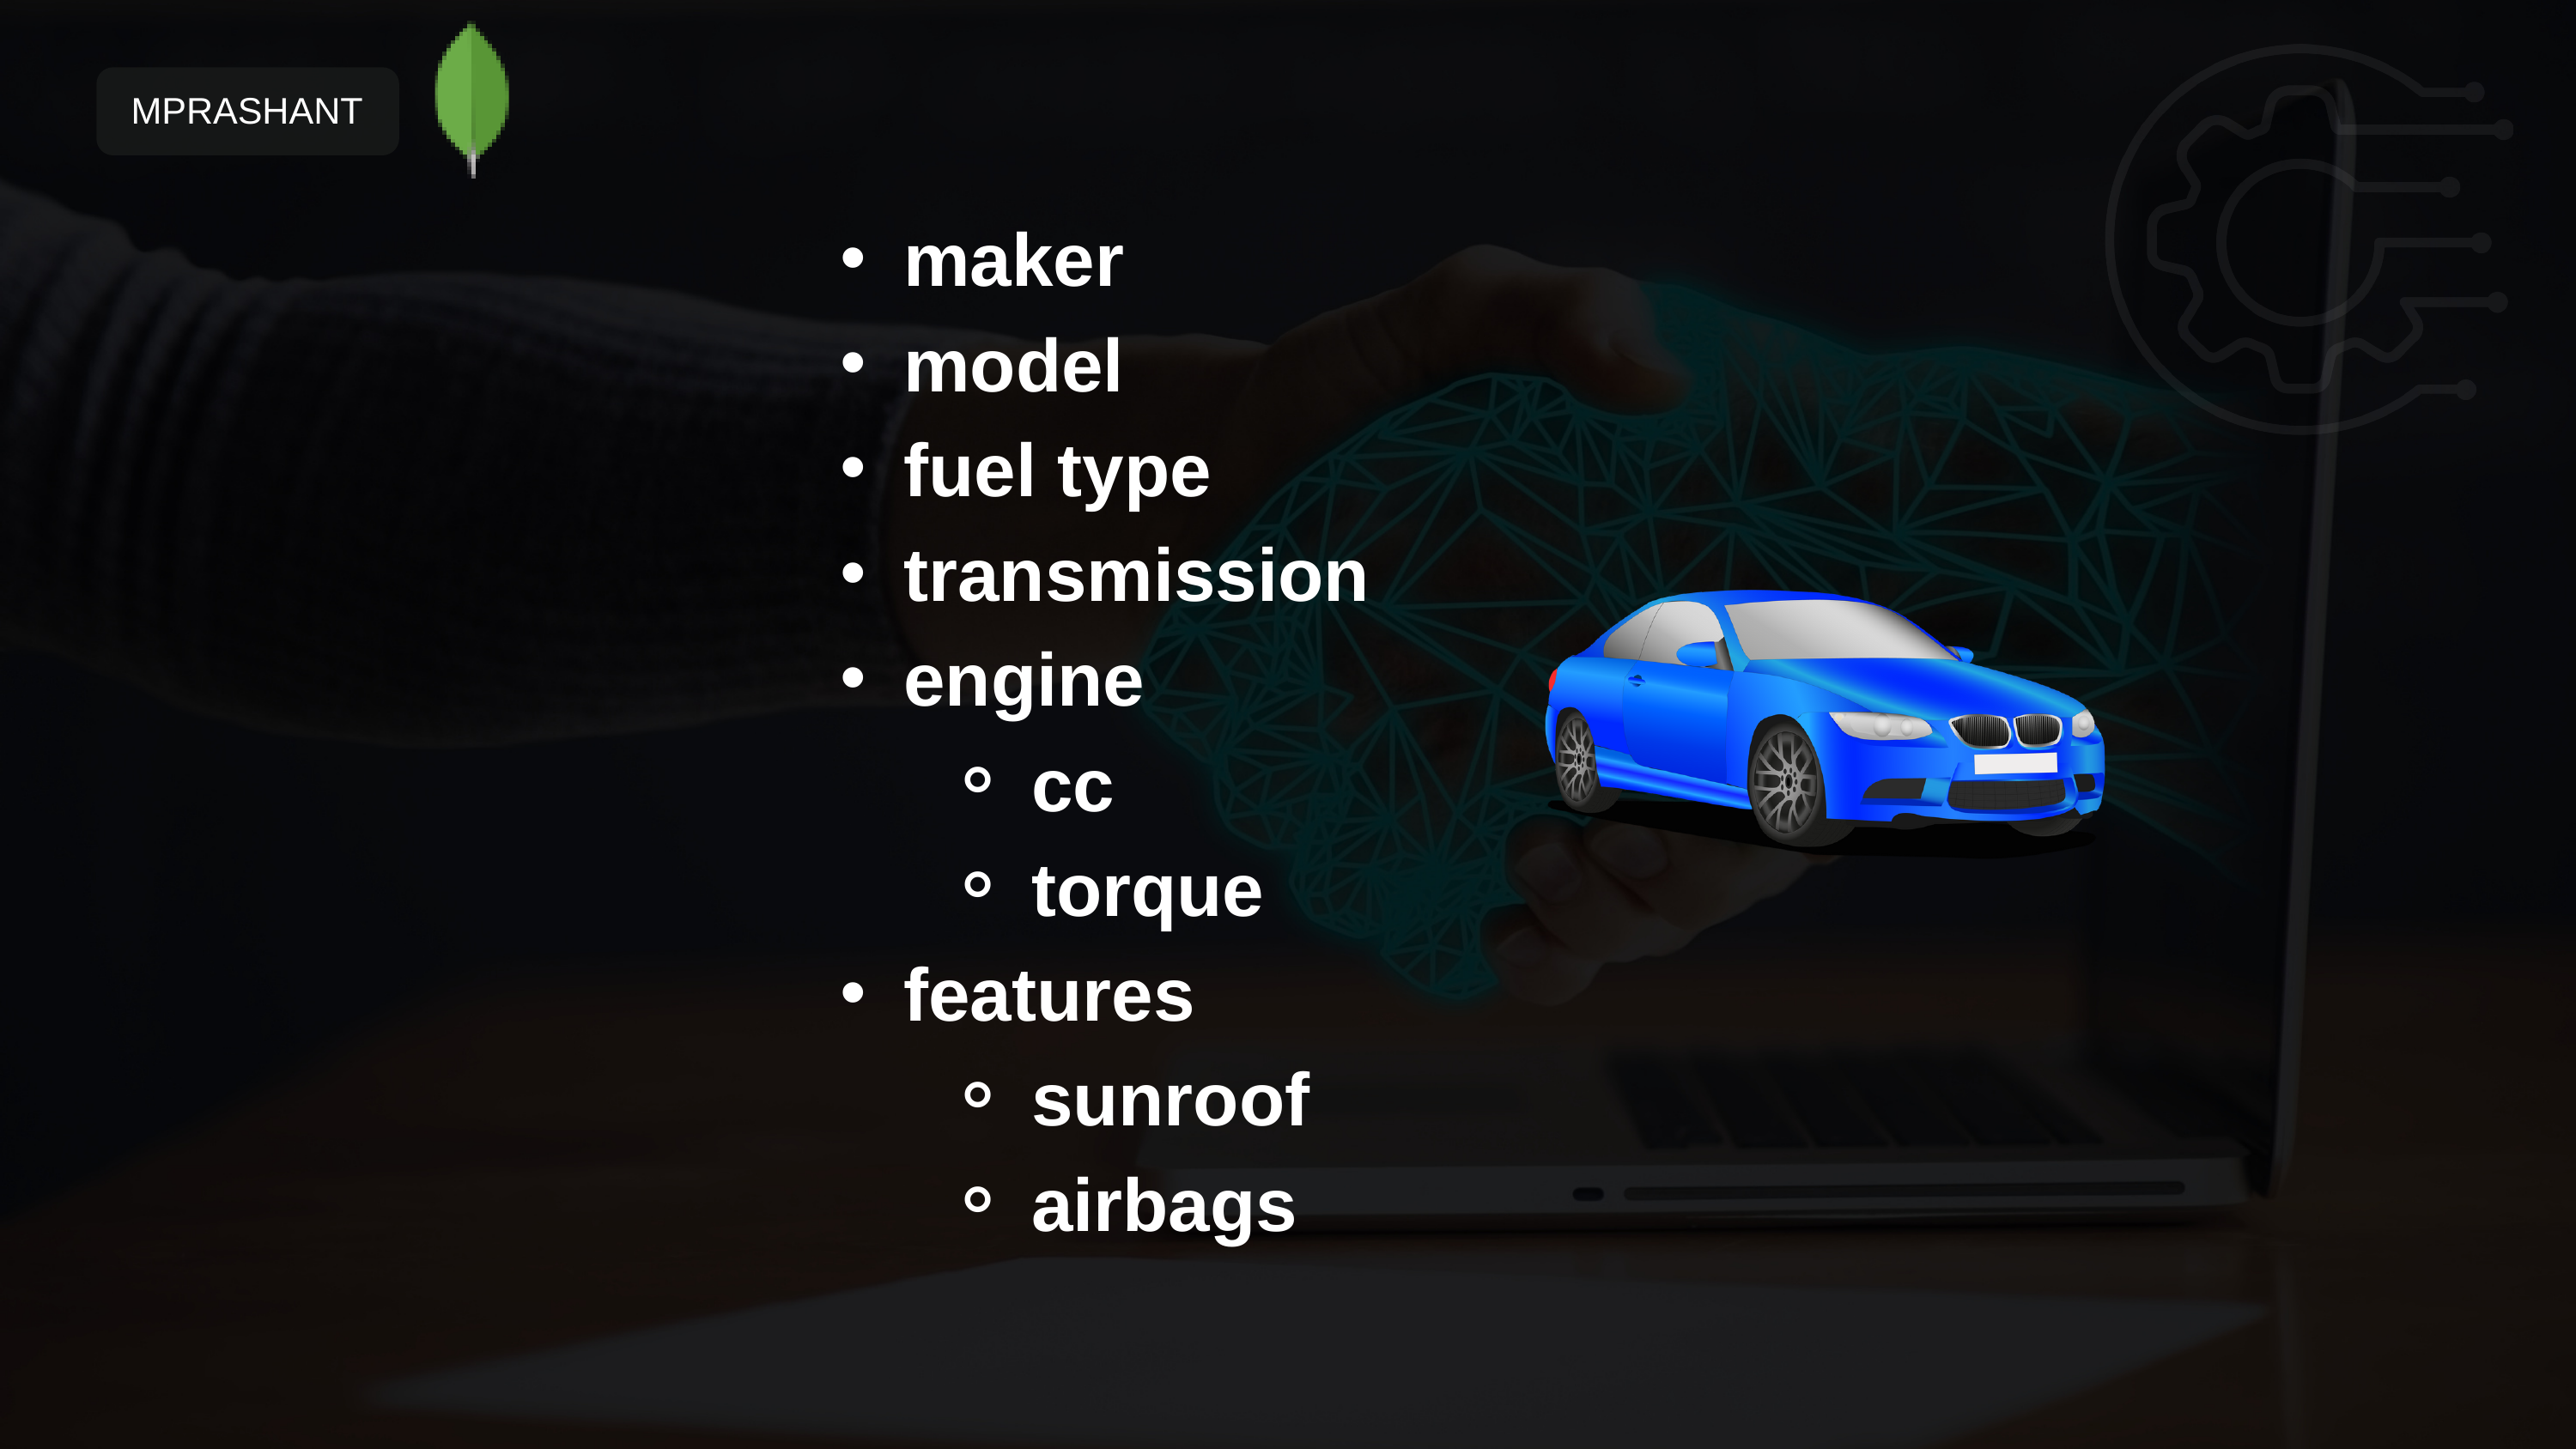

MPRASHANT
maker
model
fuel type
transmission
engine
cc
torque
features
sunroof
airbags